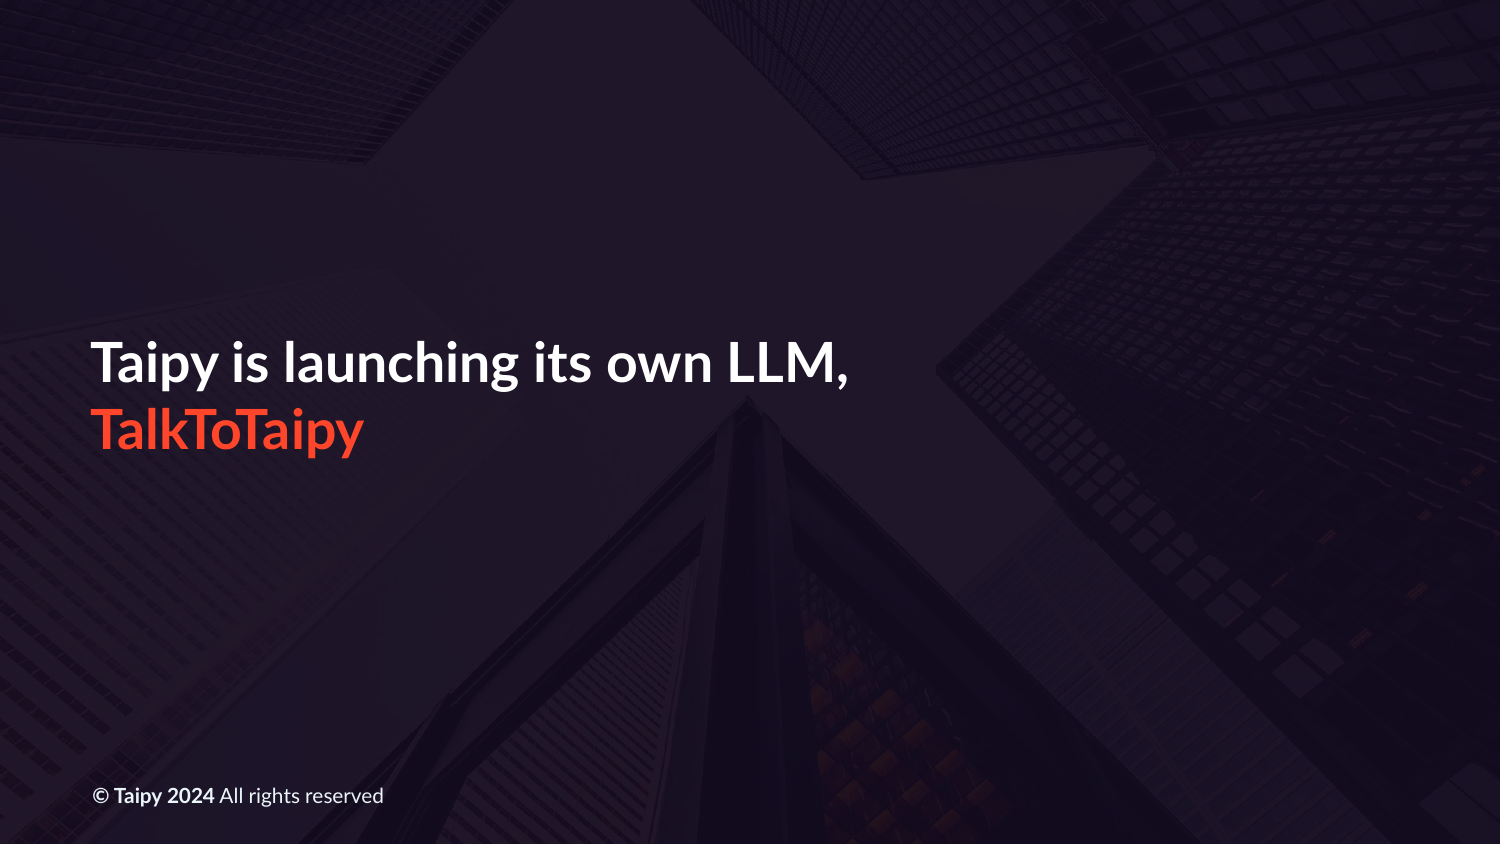

# Taipy is launching its own LLM,
TalkToTaipy